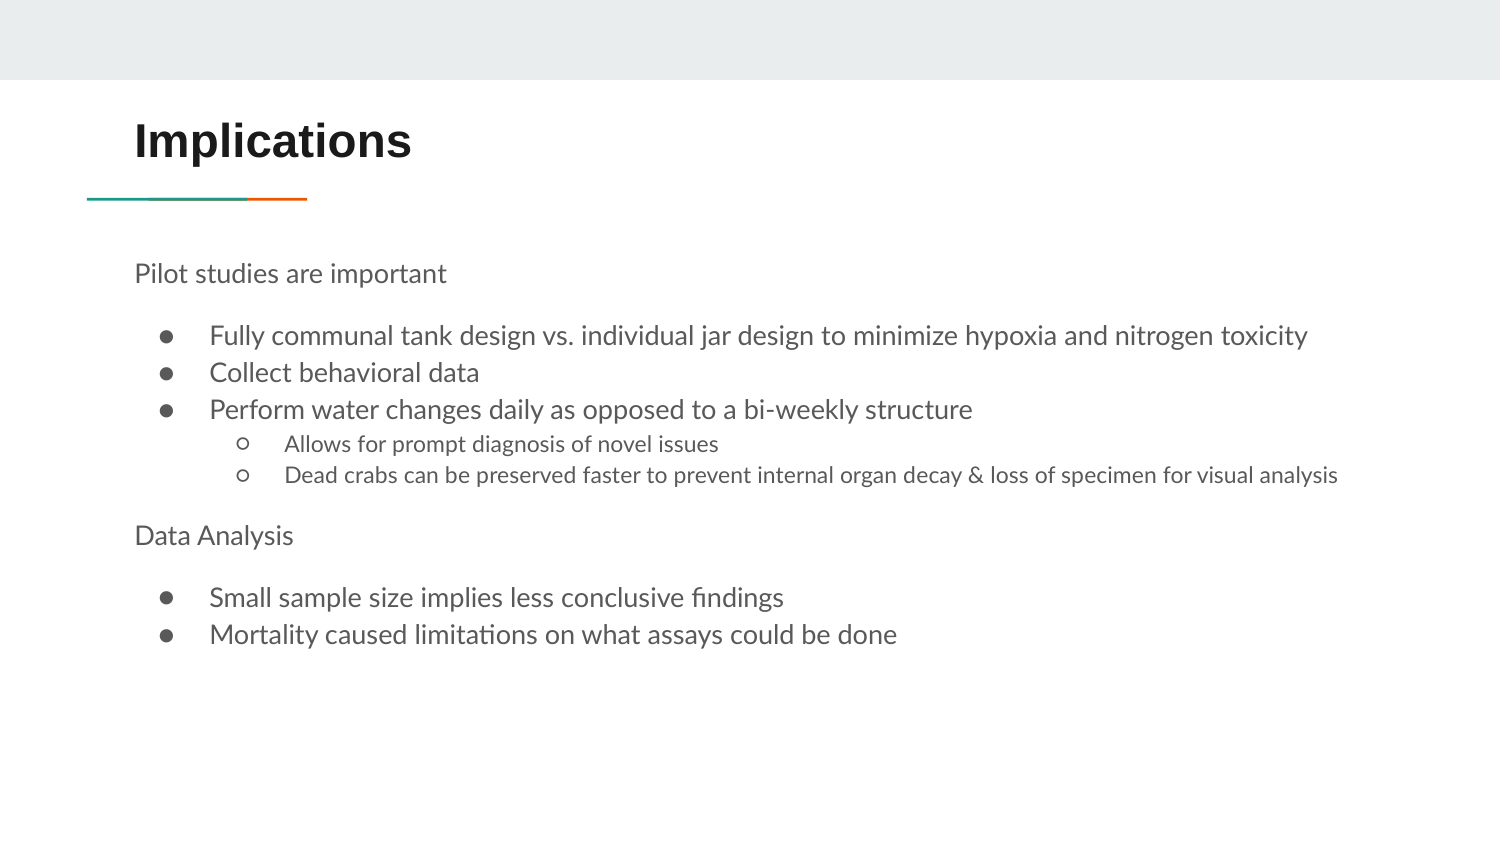

# Implications
Pilot studies are important
Fully communal tank design vs. individual jar design to minimize hypoxia and nitrogen toxicity
Collect behavioral data
Perform water changes daily as opposed to a bi-weekly structure
Allows for prompt diagnosis of novel issues
Dead crabs can be preserved faster to prevent internal organ decay & loss of specimen for visual analysis
Data Analysis
Small sample size implies less conclusive findings
Mortality caused limitations on what assays could be done